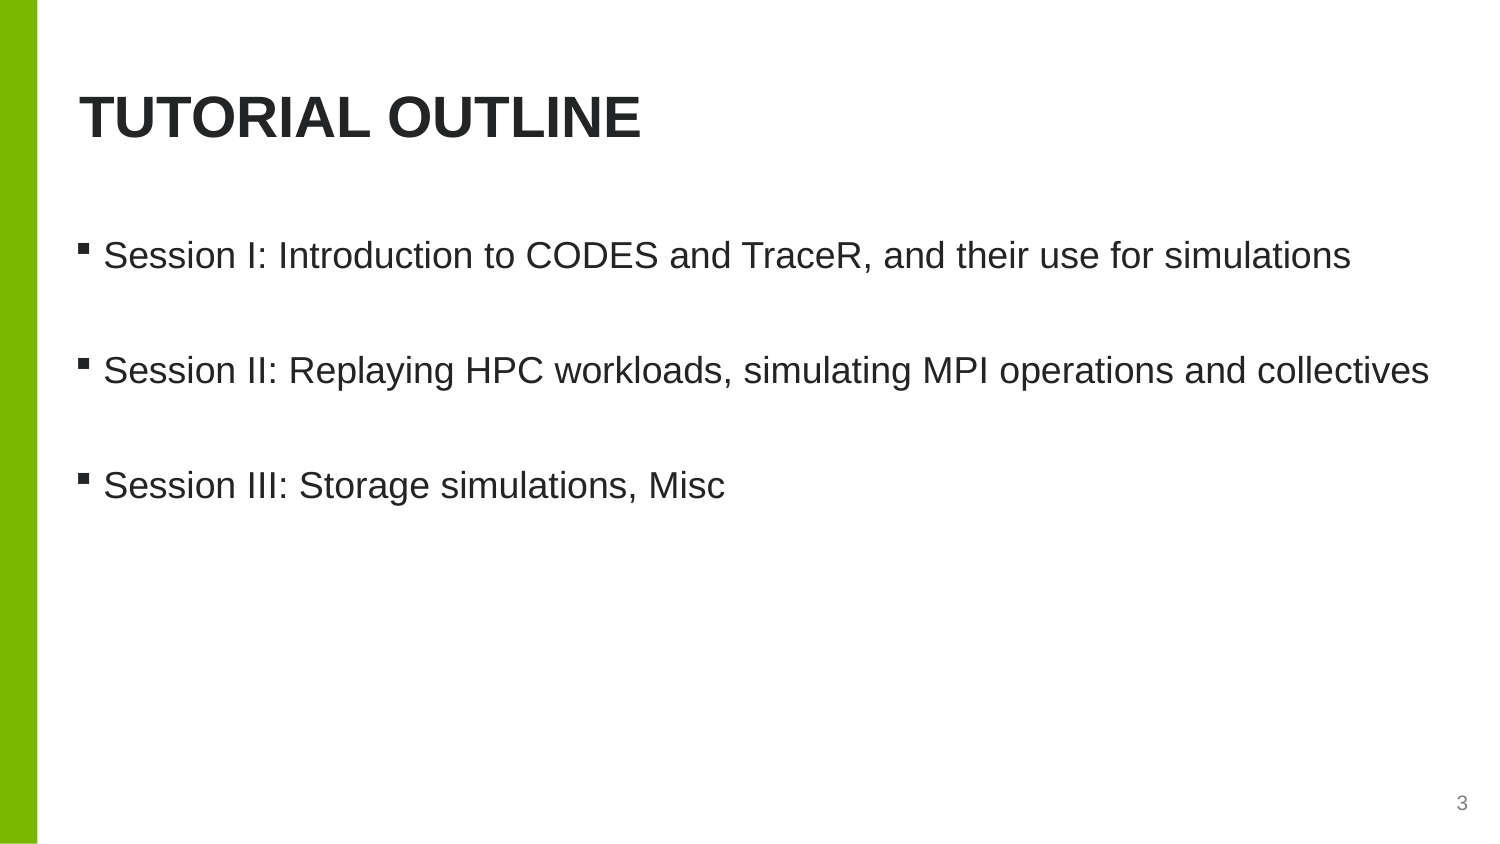

# Tutorial outline
Session I: Introduction to CODES and TraceR, and their use for simulations

Session II: Replaying HPC workloads, simulating MPI operations and collectives

Session III: Storage simulations, Misc
3